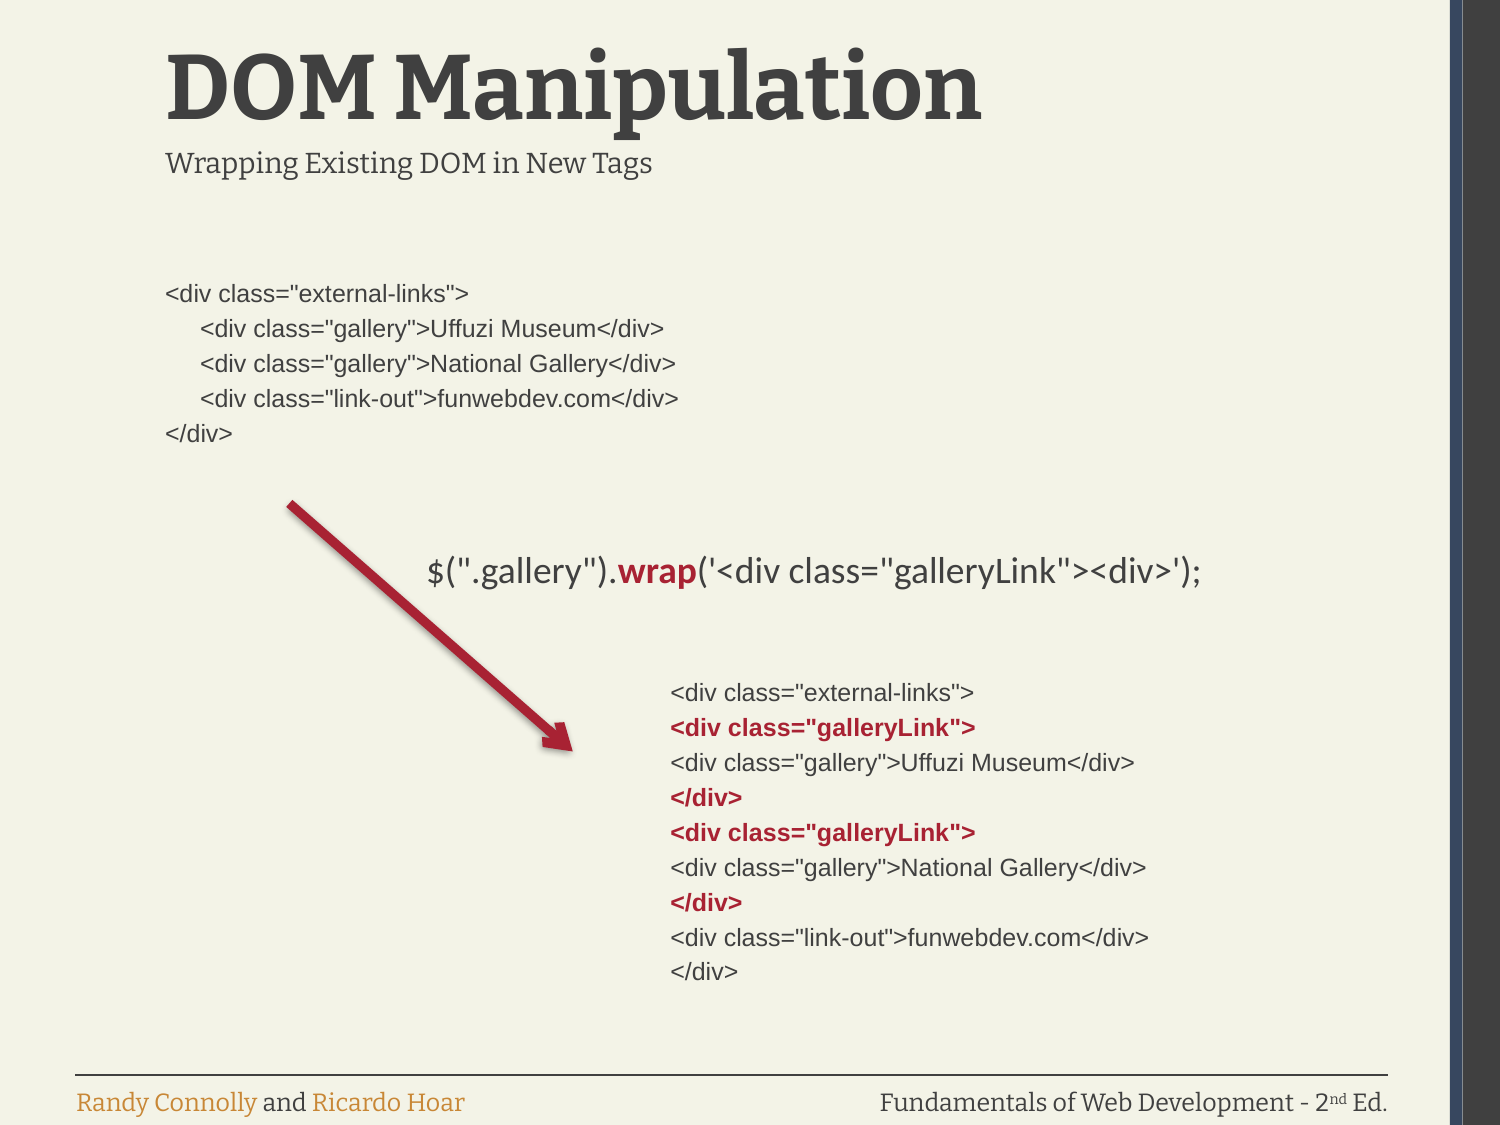

# DOM Manipulation
Wrapping Existing DOM in New Tags
<div class="external-links">
     <div class="gallery">Uffuzi Museum</div>
     <div class="gallery">National Gallery</div>
     <div class="link-out">funwebdev.com</div>
</div>

$(".gallery").wrap('<div class="galleryLink"><div>');
<div class="external-links">
<div class="galleryLink">
<div class="gallery">Uffuzi Museum</div>
</div>
<div class="galleryLink">
<div class="gallery">National Gallery</div>
</div>
<div class="link-out">funwebdev.com</div>
</div>